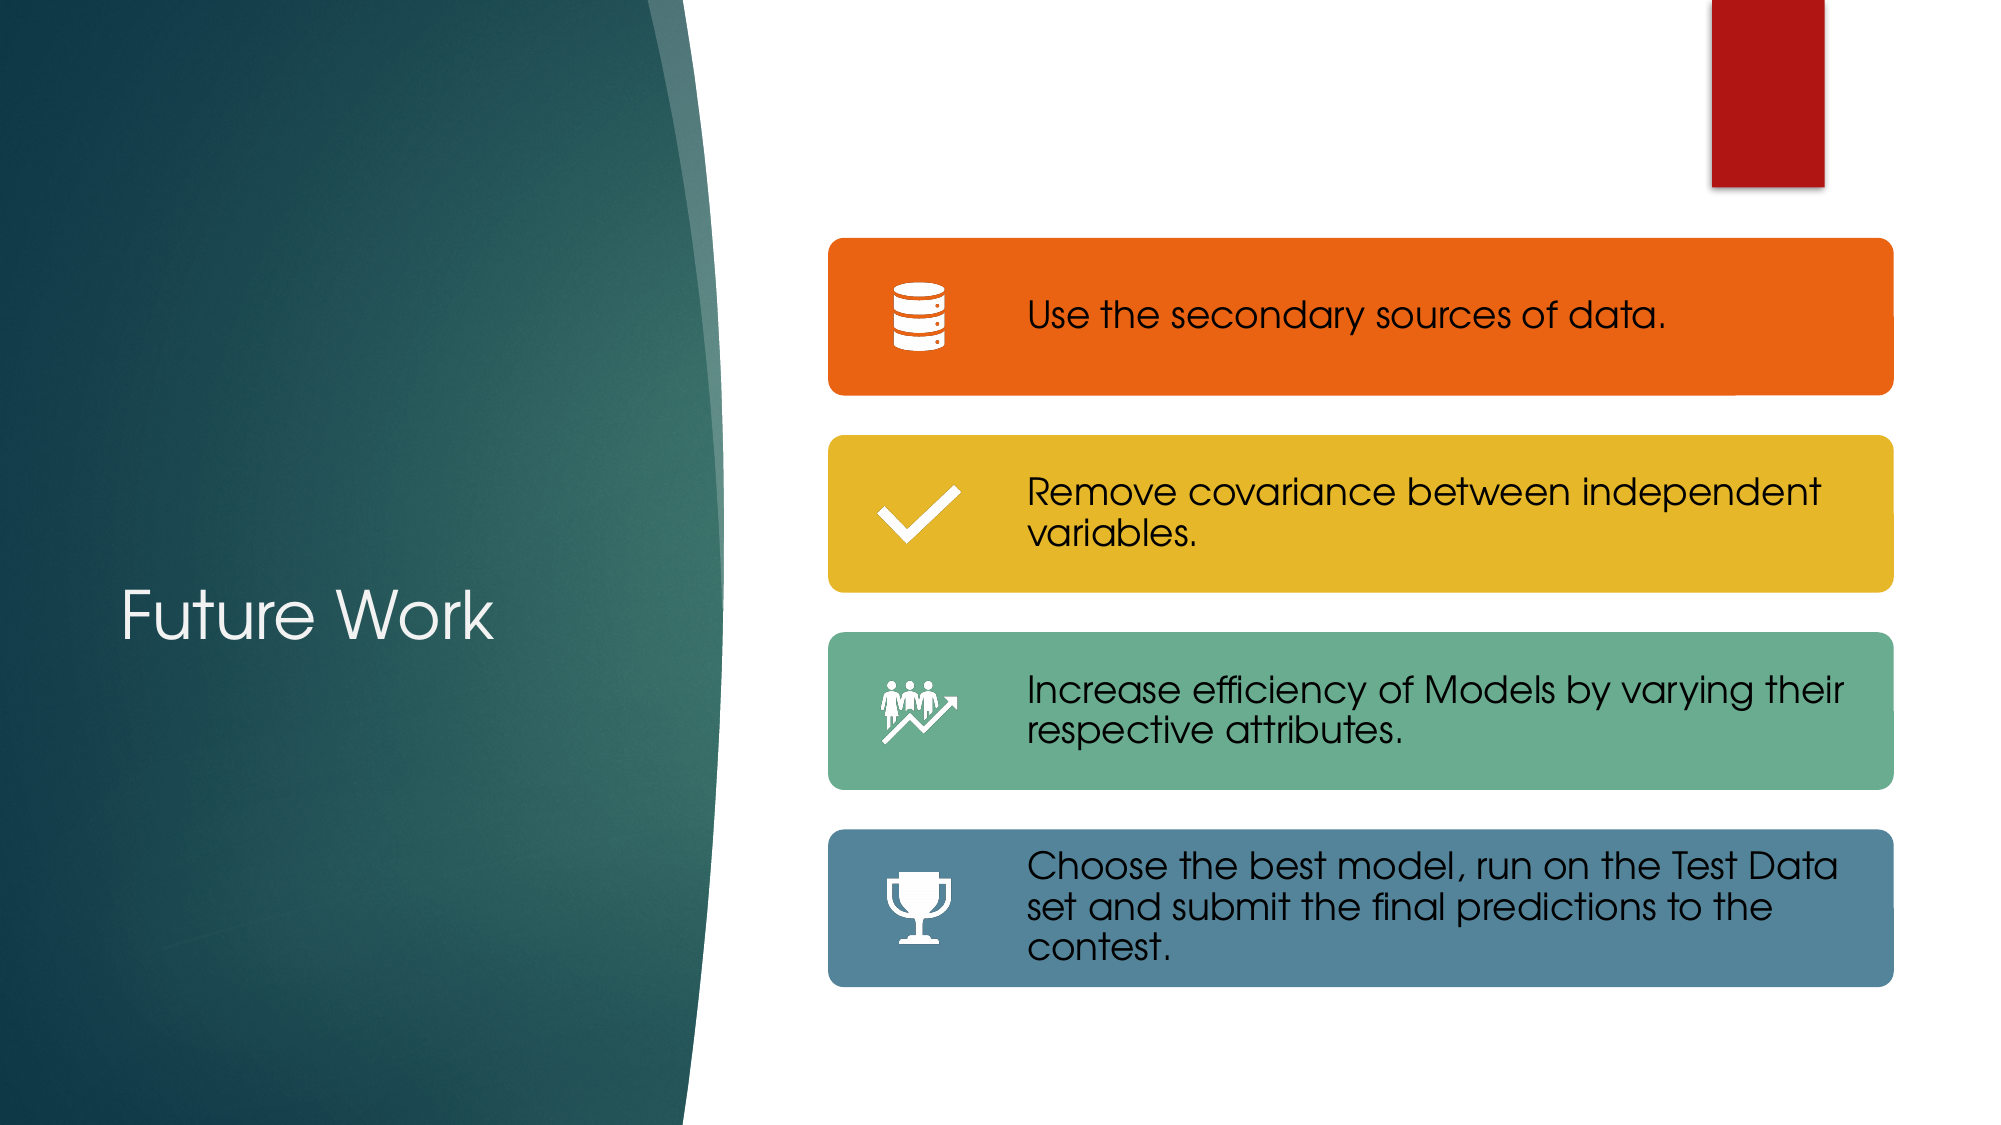

# Future Work
Use the secondary sources of data.
Remove covariance between independent variables.
Increase efficiency of Models by varying their respective attributes.
Choose the best model, run on the Test Data set and submit the final predictions to the contest.